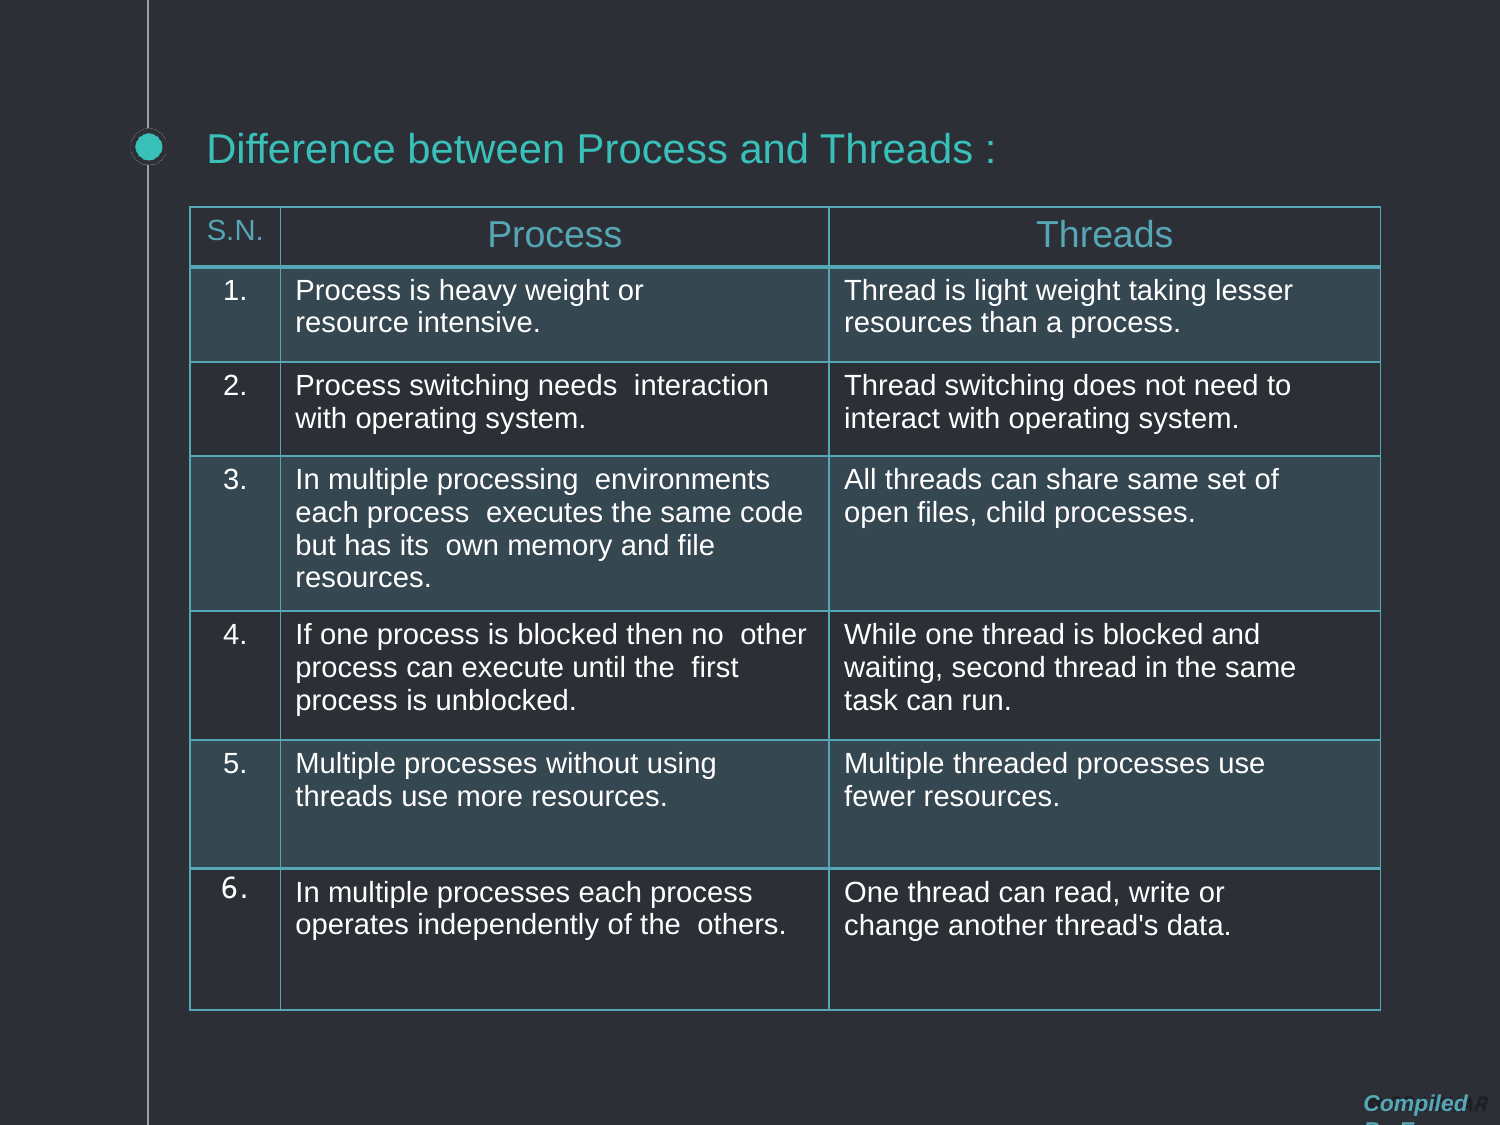

# Difference between Process and Threads :
| S.N. | Process | Threads |
| --- | --- | --- |
| 1. | Process is heavy weight or resource intensive. | Thread is light weight taking lesser resources than a process. |
| 2. | Process switching needs interaction with operating system. | Thread switching does not need to interact with operating system. |
| 3. | In multiple processing environments each process executes the same code but has its own memory and file resources. | All threads can share same set of open files, child processes. |
| 4. | If one process is blocked then no other process can execute until the first process is unblocked. | While one thread is blocked and waiting, second thread in the same task can run. |
| 5. | Multiple processes without using threads use more resources. | Multiple threaded processes use fewer resources. |
| 6. | In multiple processes each process operates independently of the others. | One thread can read, write or change another thread's data. |

Compiled By Er. Nawaraj Bhandari